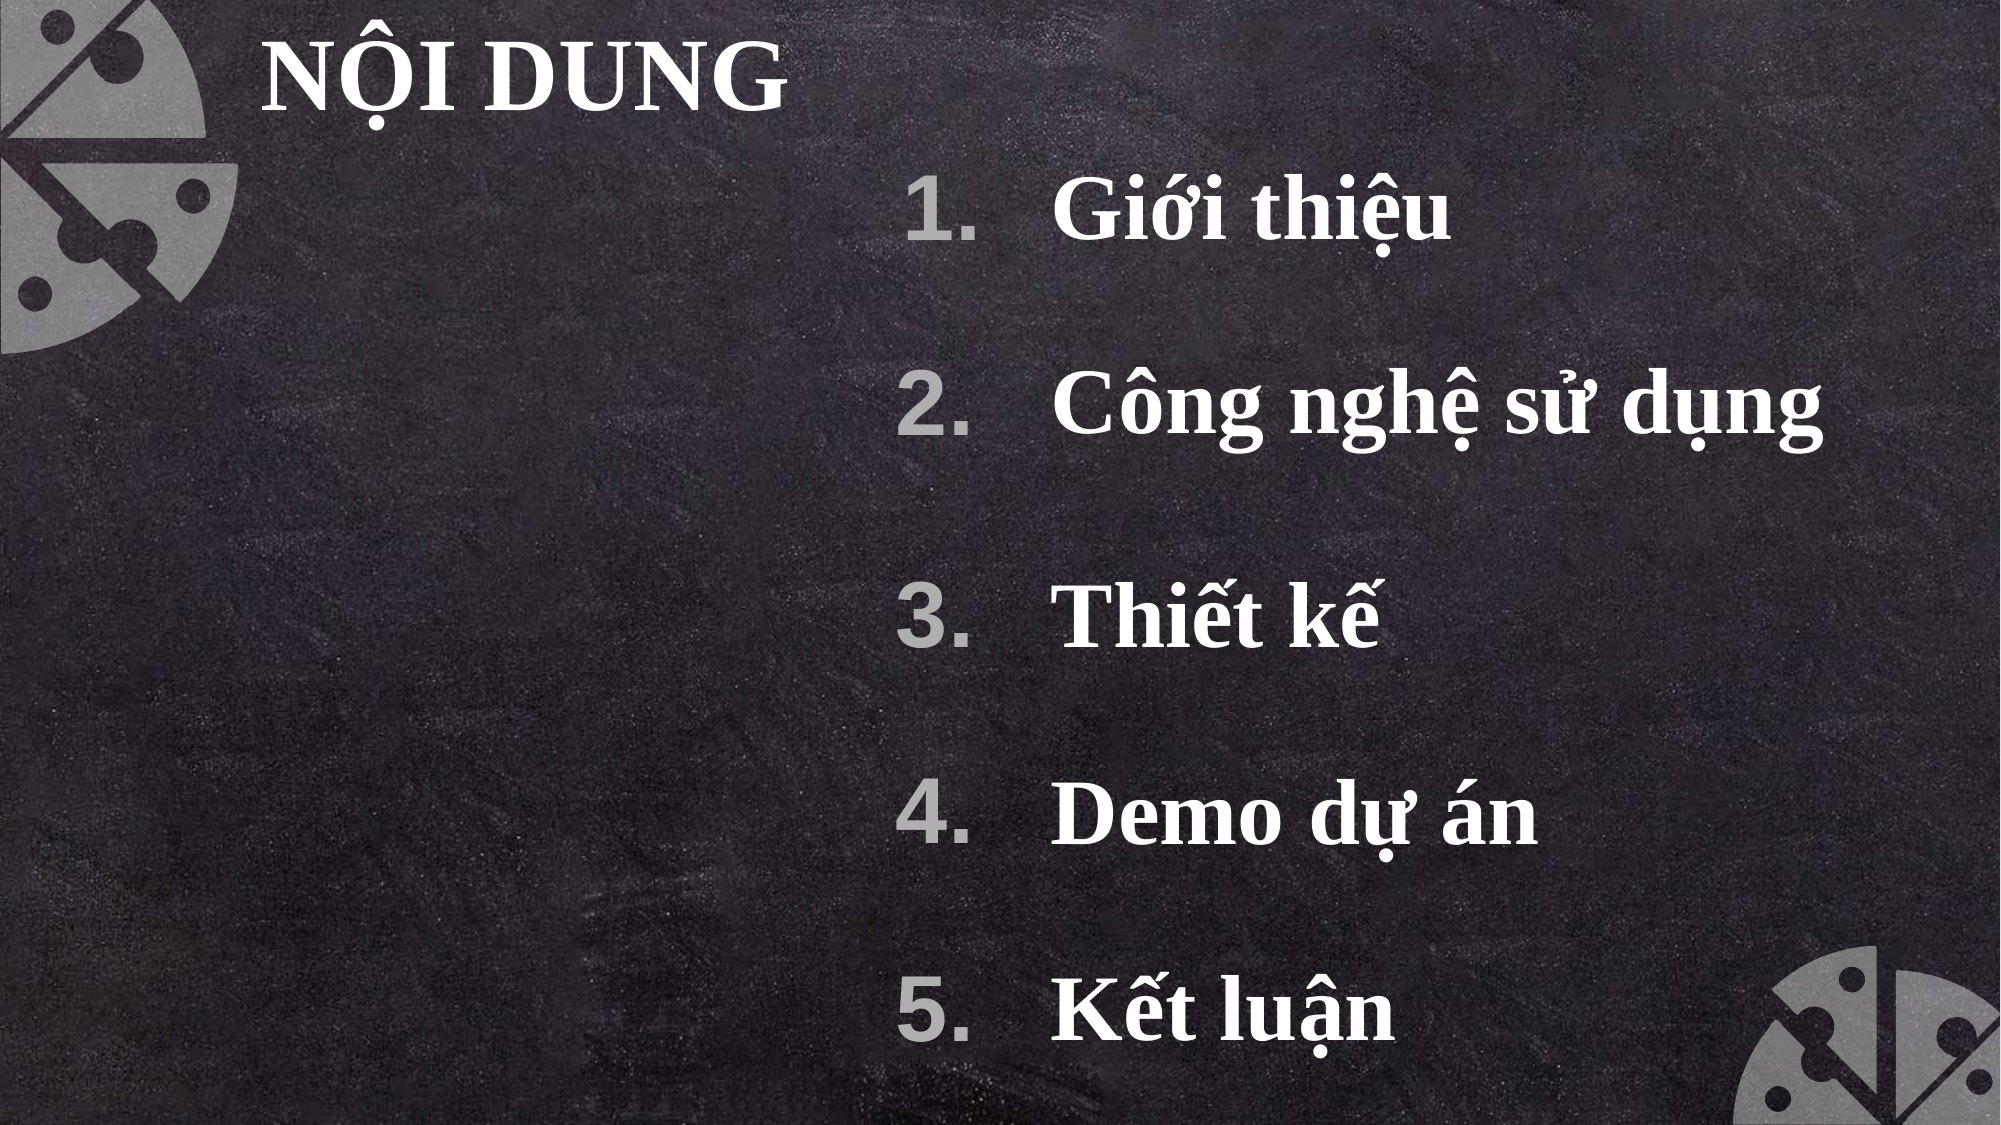

NỘI DUNG
Giới thiệu
1.
Công nghệ sử dụng
2.
3.
Thiết kế
4.
Demo dự án
Kết luận
5.